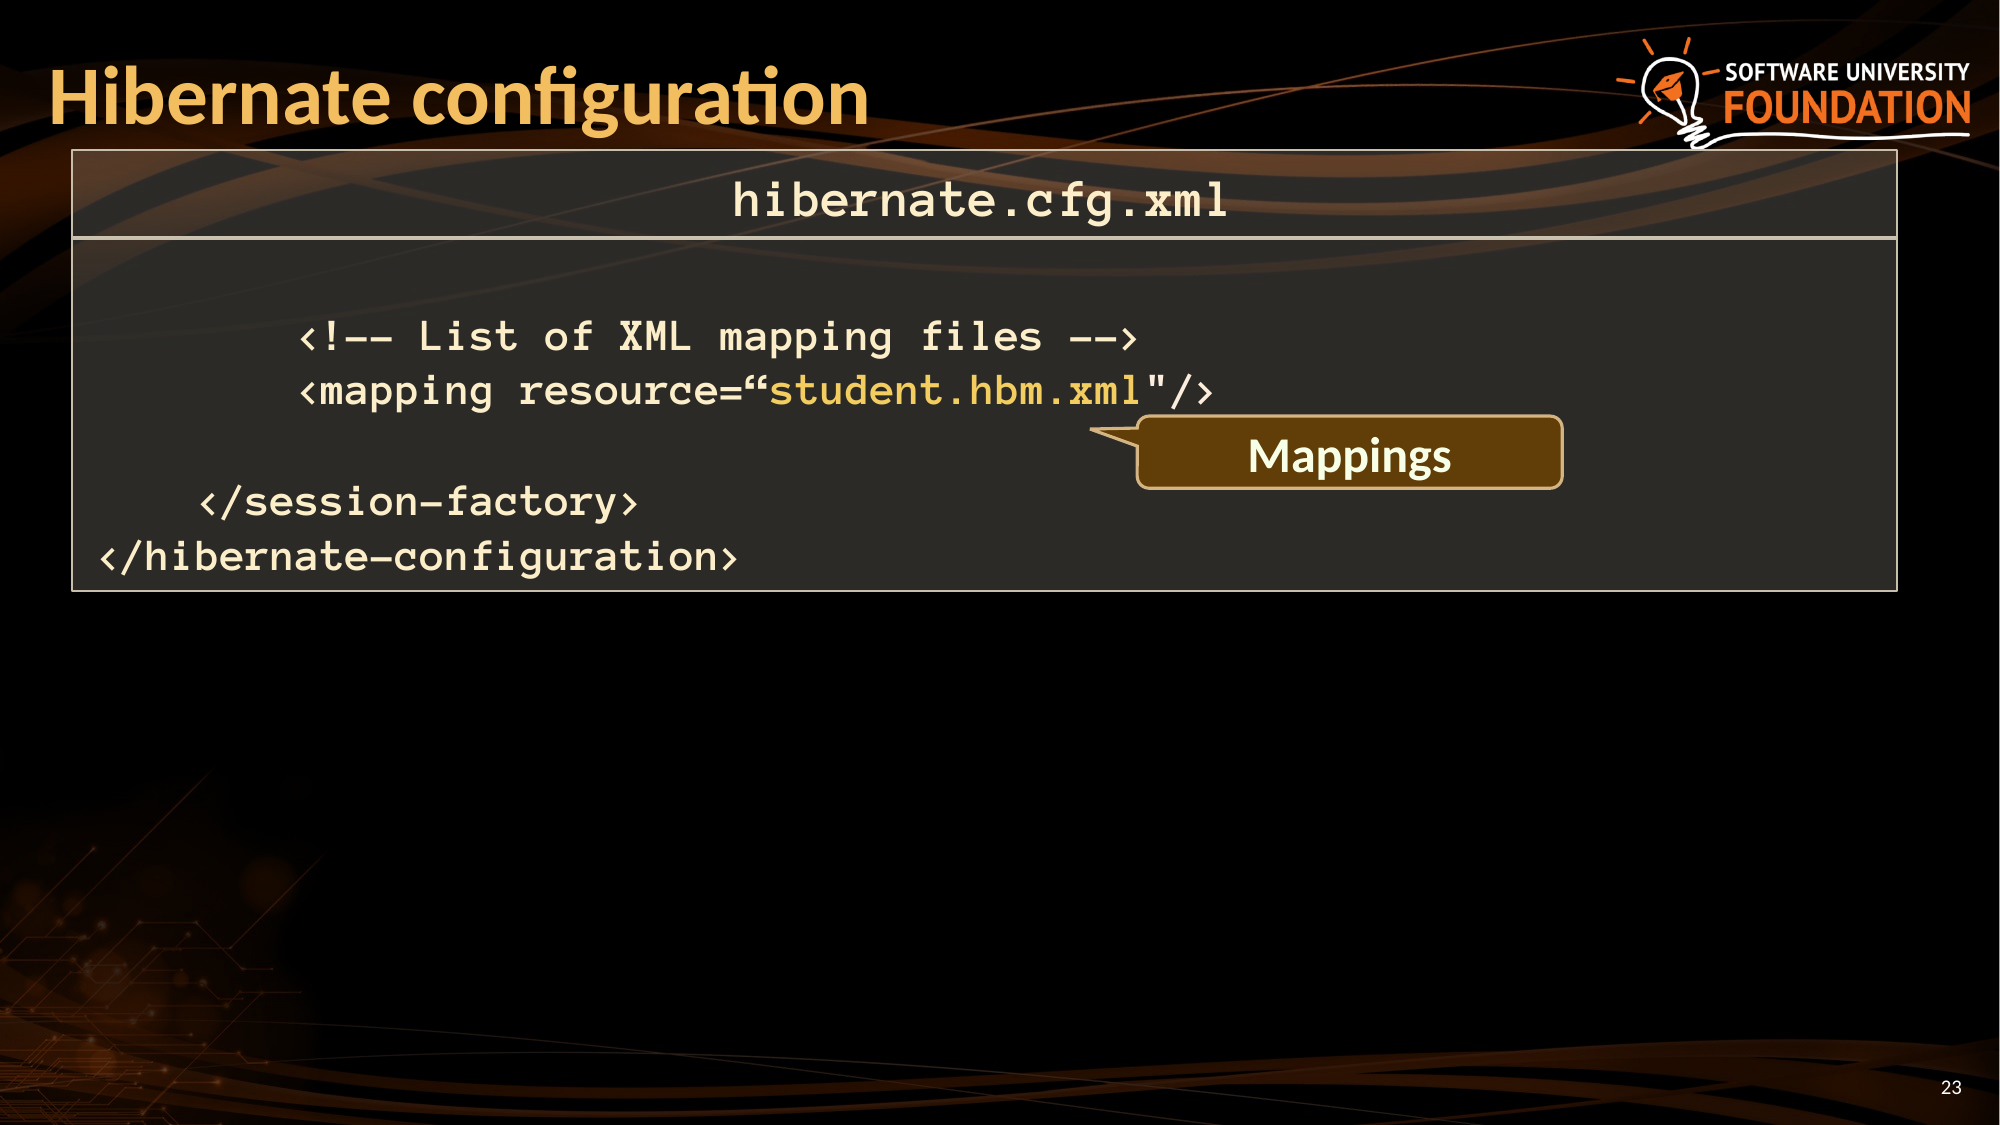

# Hibernate configuration
hibernate.cfg.xml

        <!-- List of XML mapping files -->
        <mapping resource=“student.hbm.xml"/>

    </session-factory>
</hibernate-configuration>
Mappings
23